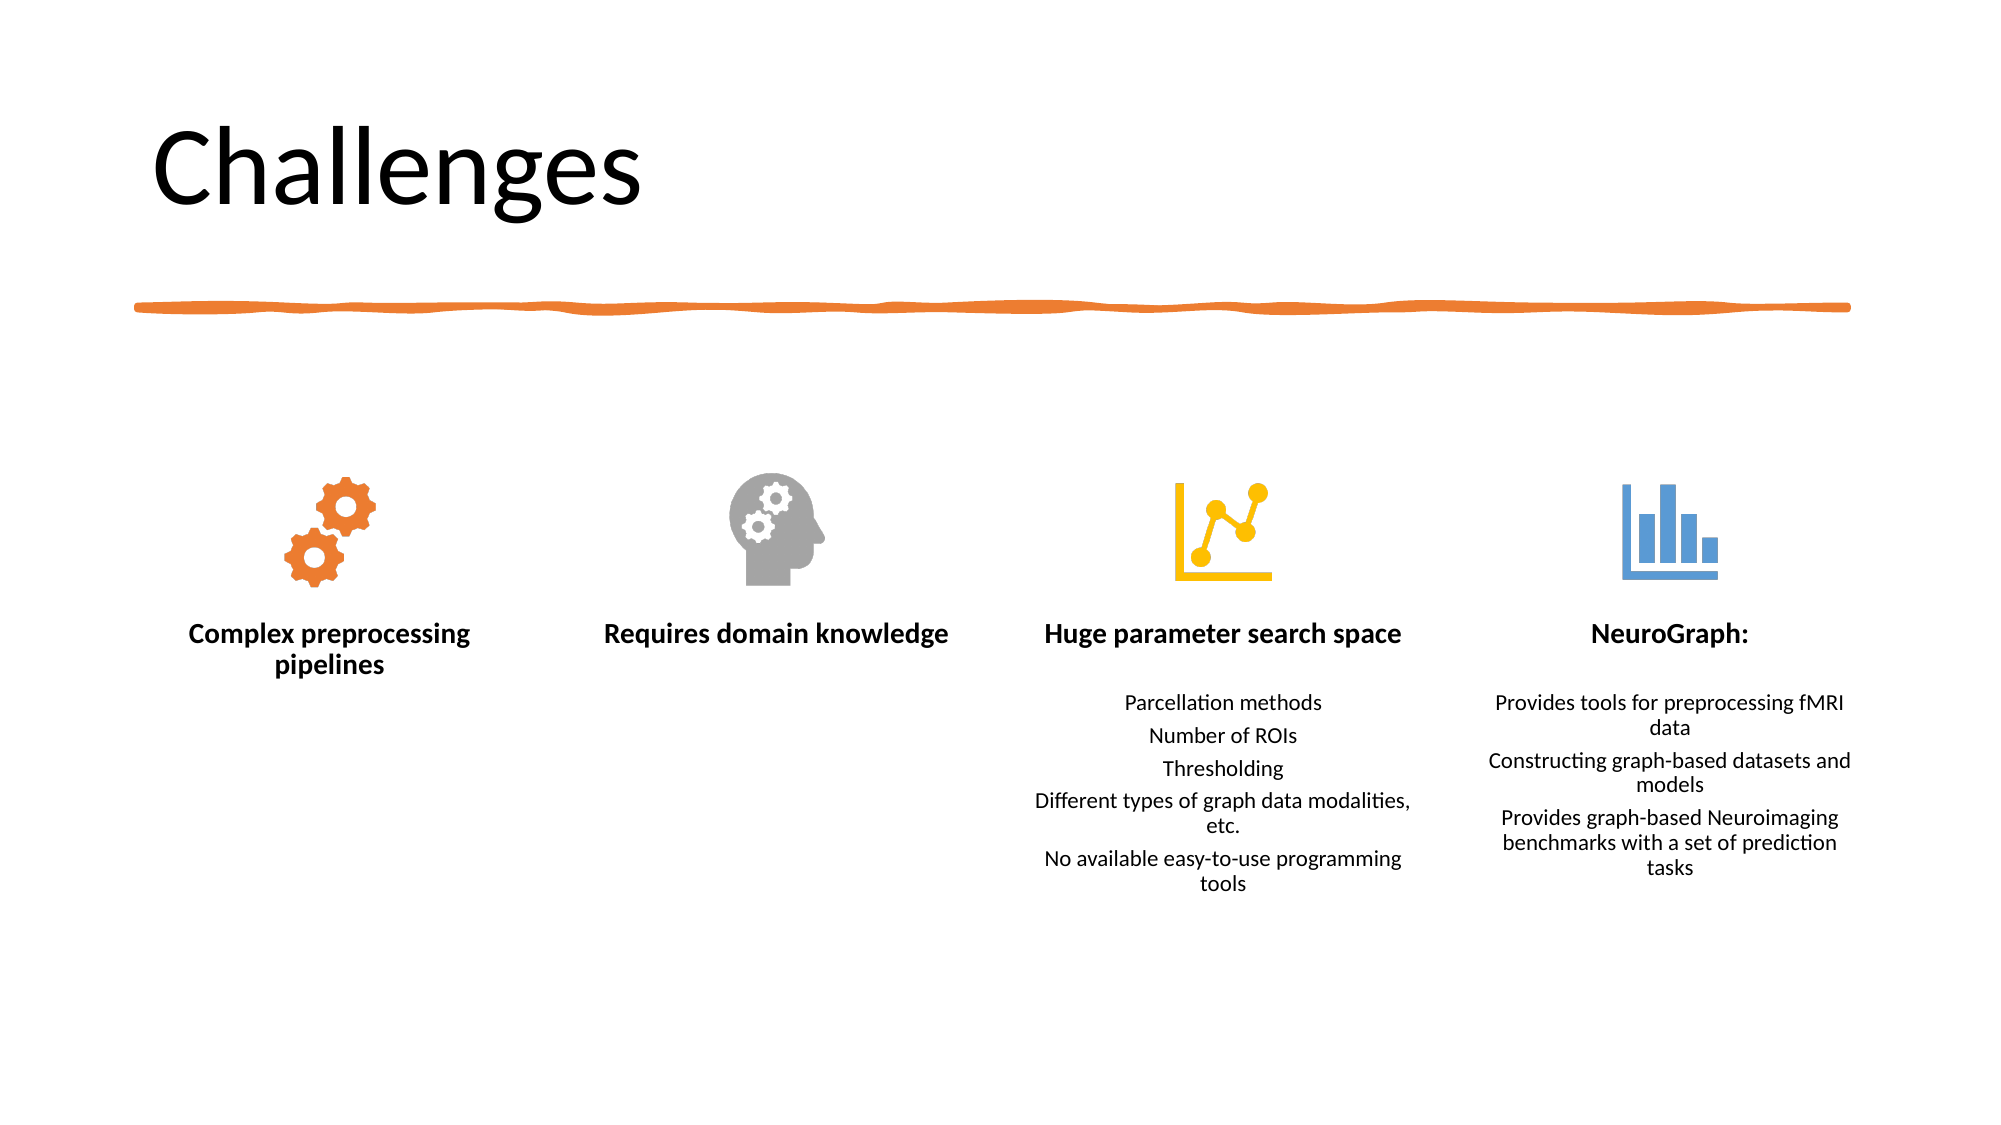

# Challenges

Complex preprocessing pipelines
Requires domain knowledge
Huge parameter search space
Parcellation methods
Number of ROIs
Thresholding
Different types of graph data modalities, etc.
No available easy-to-use programming tools
NeuroGraph:
Provides tools for preprocessing fMRI data
Constructing graph-based datasets and models
Provides graph-based Neuroimaging benchmarks with a set of prediction tasks